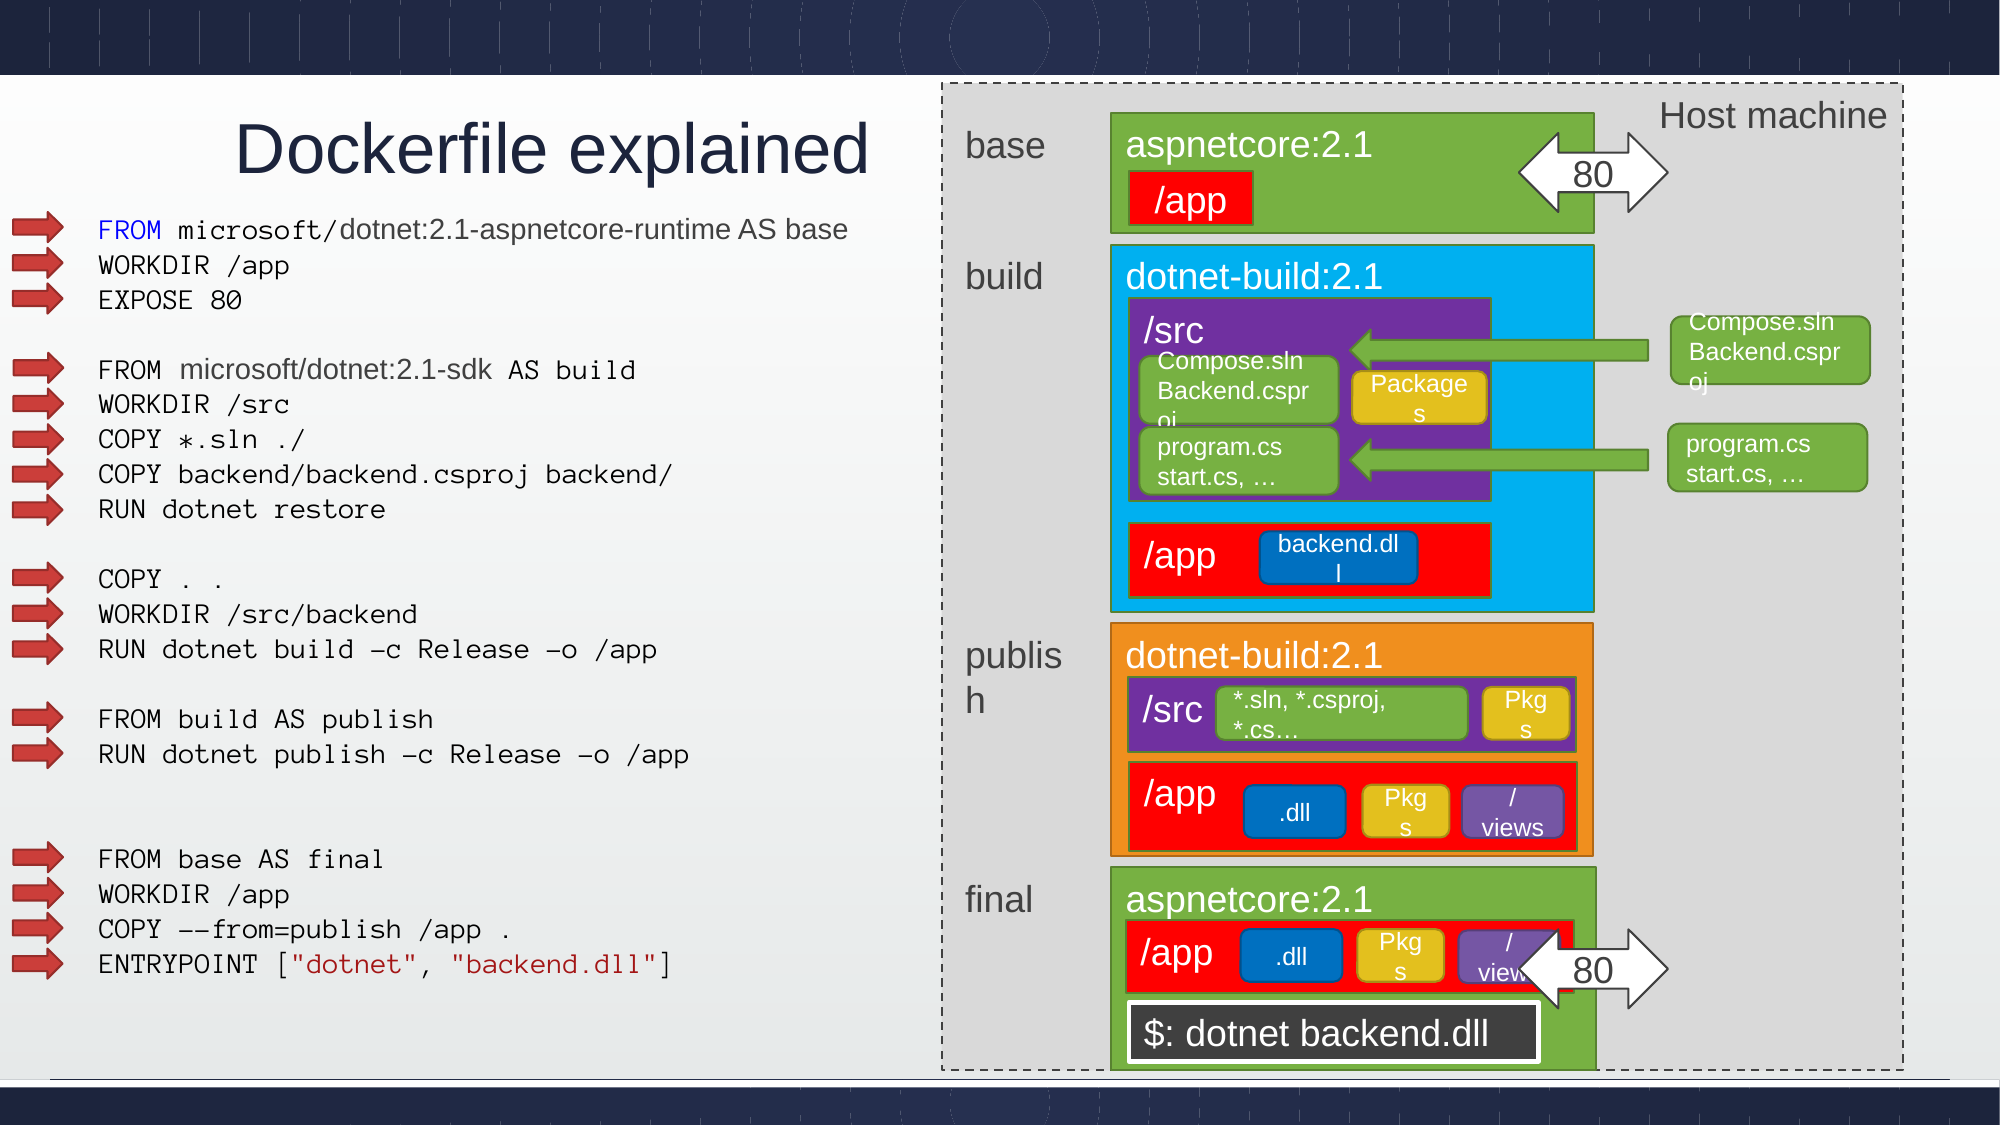

# Dockerfile explained
Host machine
aspnetcore:2.1
base
80
/app
FROM microsoft/dotnet:2.1-aspnetcore-runtime AS base
WORKDIR /app
EXPOSE 80

FROM microsoft/dotnet:2.1-sdk  AS build
WORKDIR /src
COPY *.sln ./
COPY backend/backend.csproj backend/
RUN dotnet restore

COPY . .
WORKDIR /src/backend
RUN dotnet build -c Release -o /app

FROM build AS publish
RUN dotnet publish -c Release -o /app

FROM base AS final
WORKDIR /app
COPY --from=publish /app .
ENTRYPOINT ["dotnet", "backend.dll"]

build
dotnet-build:2.1

/src
Compose.sln
Backend.csproj

Compose.sln
Backend.csproj
Packages

program.cs
start.cs, …

program.cs
start.cs, …

/app
backend.dll

publish
dotnet-build:2.1

/src
*.sln, *.csproj, *.cs…
Pkgs

/app
Pkgs
.dll
/views

final
aspnetcore:2.1

/app
.dll
Pkgs
/views
/app
80

$: dotnet backend.dll